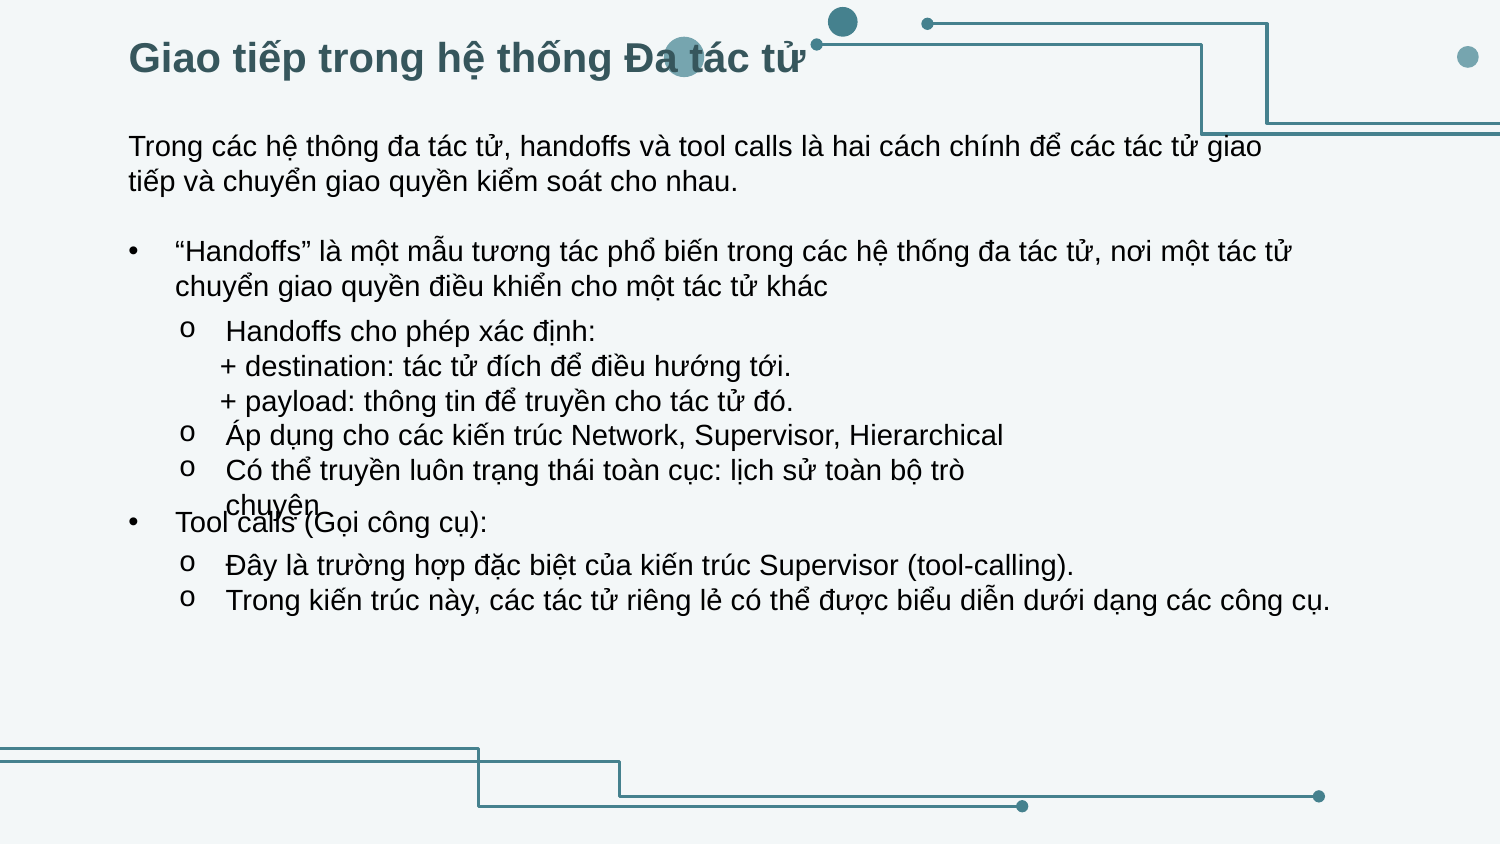

Giao tiếp trong hệ thống Đa tác tử
Trong các hệ thông đa tác tử, handoffs và tool calls là hai cách chính để các tác tử giao tiếp và chuyển giao quyền kiểm soát cho nhau.

“Handoffs” là một mẫu tương tác phổ biến trong các hệ thống đa tác tử, nơi một tác tử chuyển giao quyền điều khiển cho một tác tử khác

Handoffs cho phép xác định:
     + destination: tác tử đích để điều hướng tới.
     + payload: thông tin để truyền cho tác tử đó.
Áp dụng cho các kiến trúc Network, Supervisor, Hierarchical
Có thể truyền luôn trạng thái toàn cục: lịch sử toàn bộ trò chuyện
Tool calls (Gọi công cụ):

Đây là trường hợp đặc biệt của kiến trúc Supervisor (tool-calling).
Trong kiến trúc này, các tác tử riêng lẻ có thể được biểu diễn dưới dạng các công cụ.